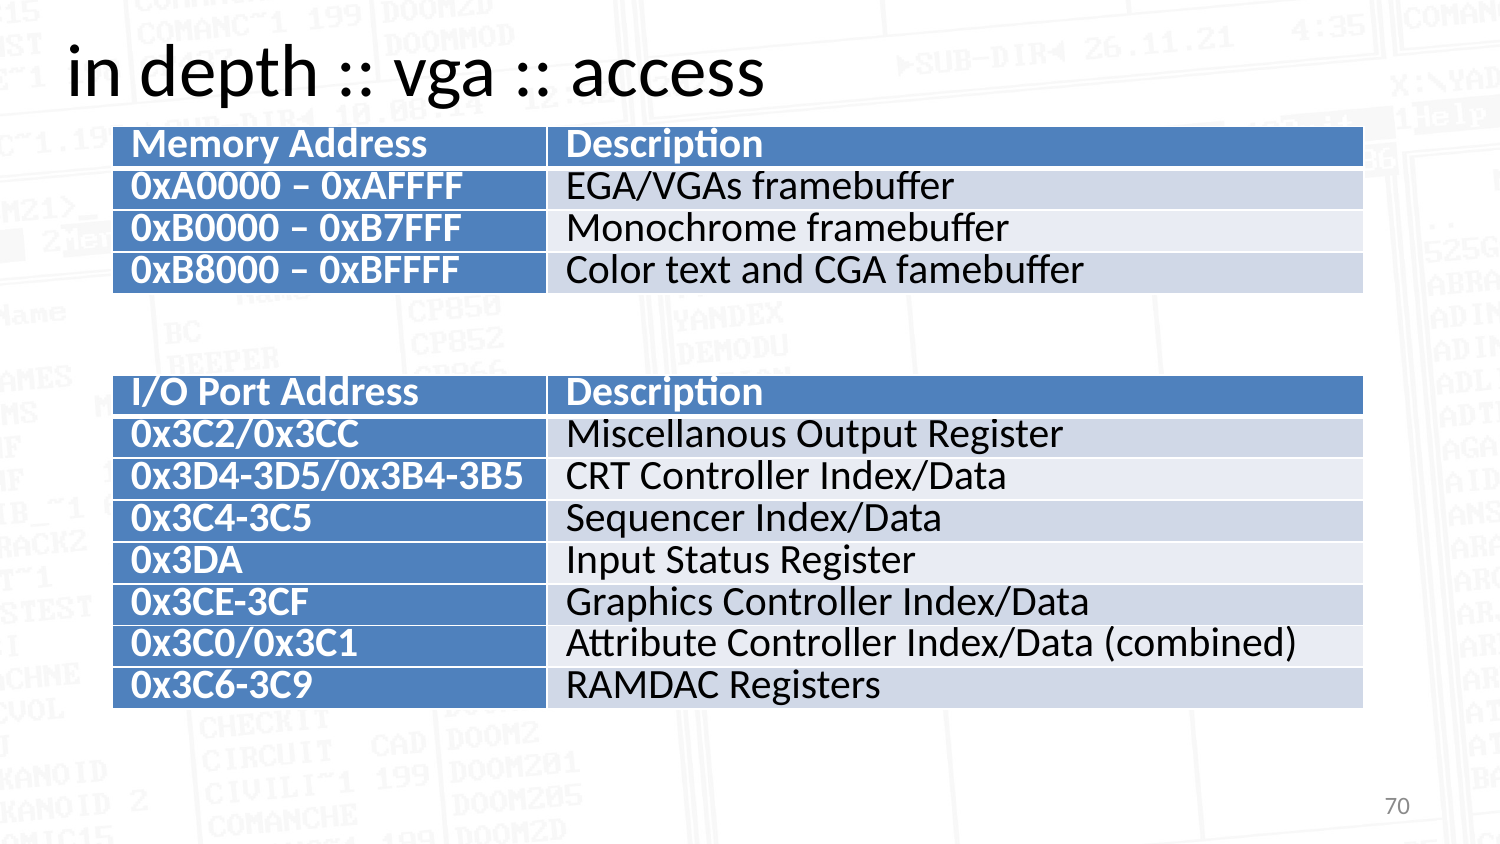

in depth :: vga :: access
| Memory Address | Description |
| --- | --- |
| 0xA0000 – 0xAFFFF | EGA/VGAs framebuffer |
| 0xB0000 – 0xB7FFF | Monochrome framebuffer |
| 0xB8000 – 0xBFFFF | Color text and CGA famebuffer |
| I/O Port Address | Description |
| --- | --- |
| 0x3C2/0x3CC | Miscellanous Output Register |
| 0x3D4-3D5/0x3B4-3B5 | CRT Controller Index/Data |
| 0x3C4-3C5 | Sequencer Index/Data |
| 0x3DA | Input Status Register |
| 0x3CE-3CF | Graphics Controller Index/Data |
| 0x3C0/0x3C1 | Attribute Controller Index/Data (combined) |
| 0x3C6-3C9 | RAMDAC Registers |
70